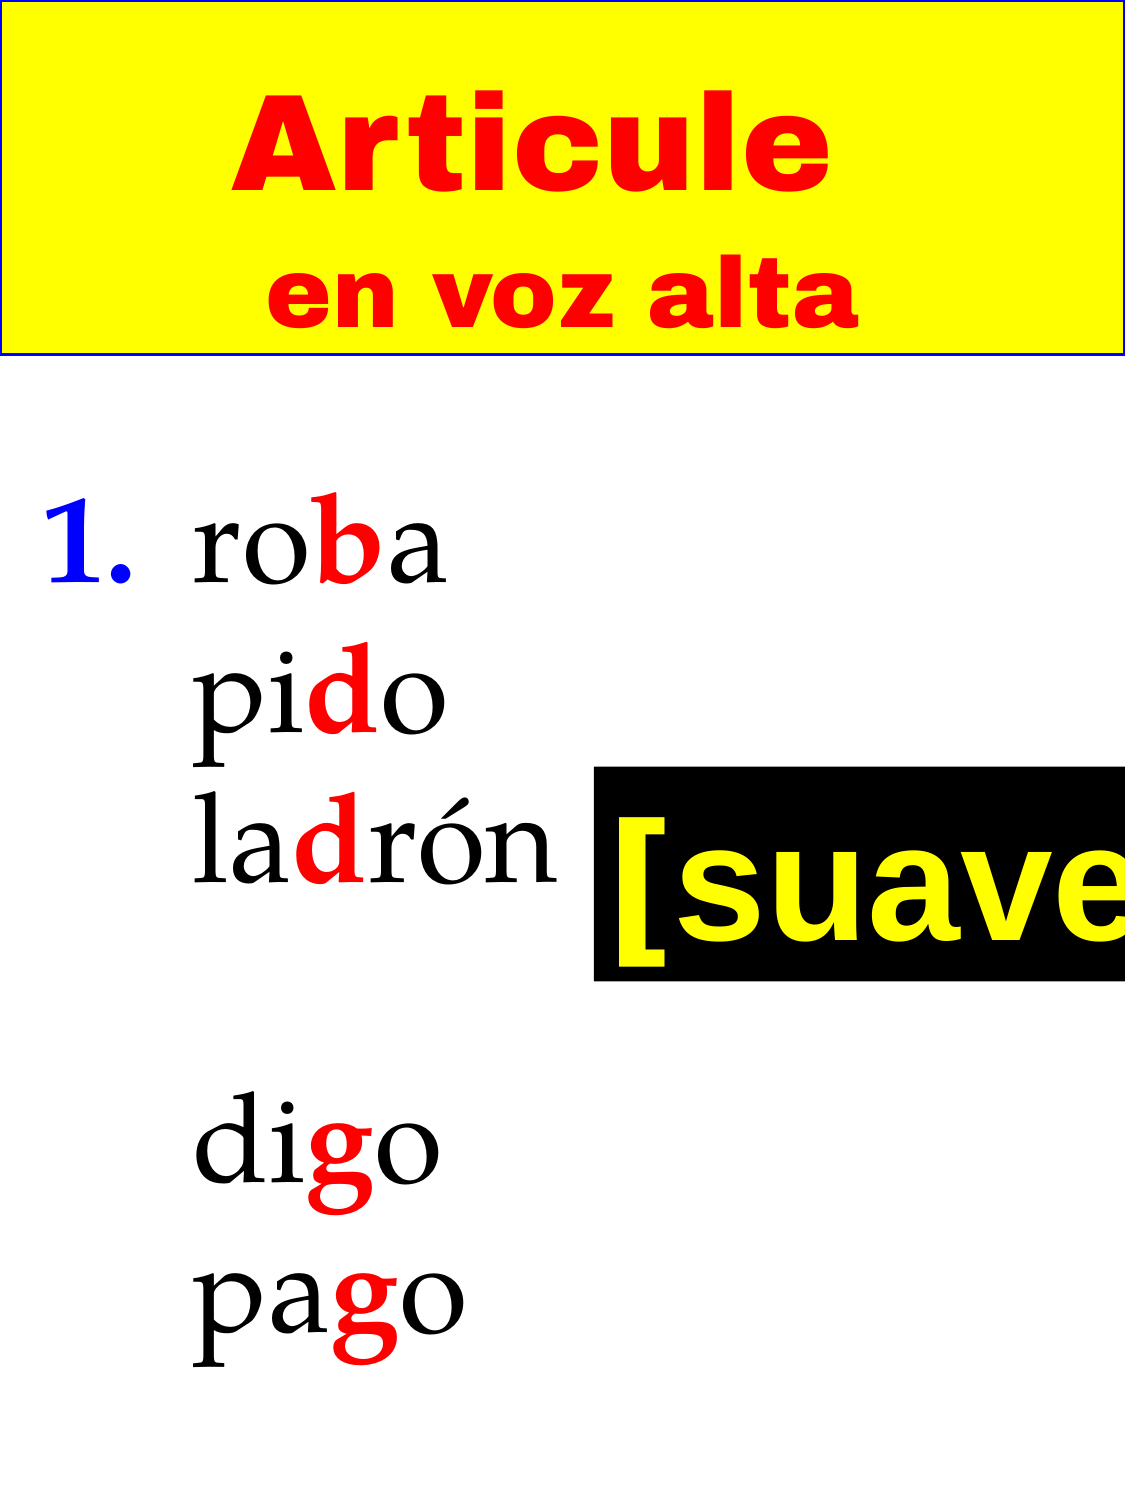

Articule
en voz alta
1. 	roba
	pido
	ladrón
	digo
	pago
[suave]